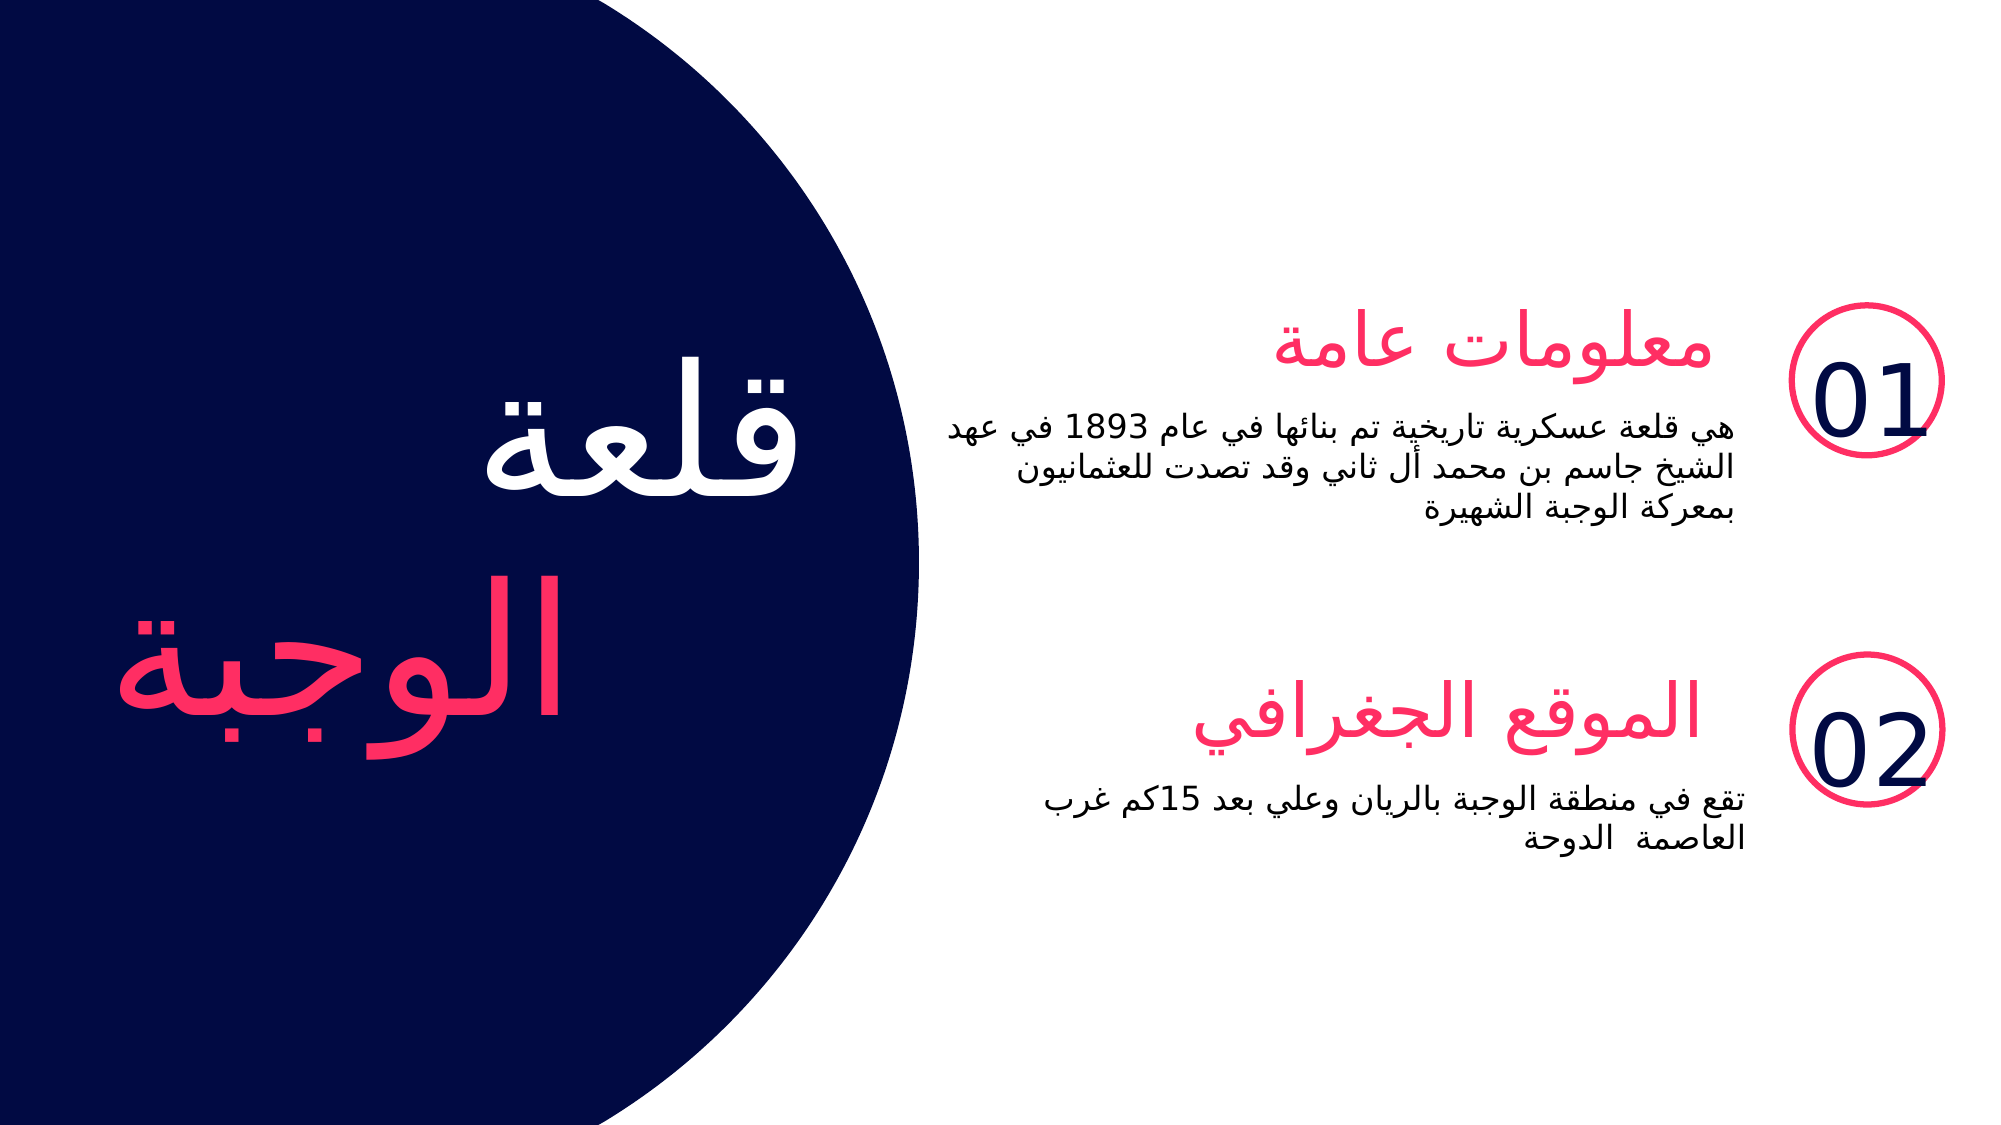

معلومات عامة
قلعة
    الوجبة

01
هي قلعة عسكرية تاريخية تم بنائها في عام 1893 في عهد الشيخ جاسم بن محمد أل ثاني وقد تصدت للعثمانيون بمعركة الوجبة الشهيرة

الموقع الجغرافي
02
تقع في منطقة الوجبة بالريان وعلي بعد 15كم غرب العاصمة  الدوحة